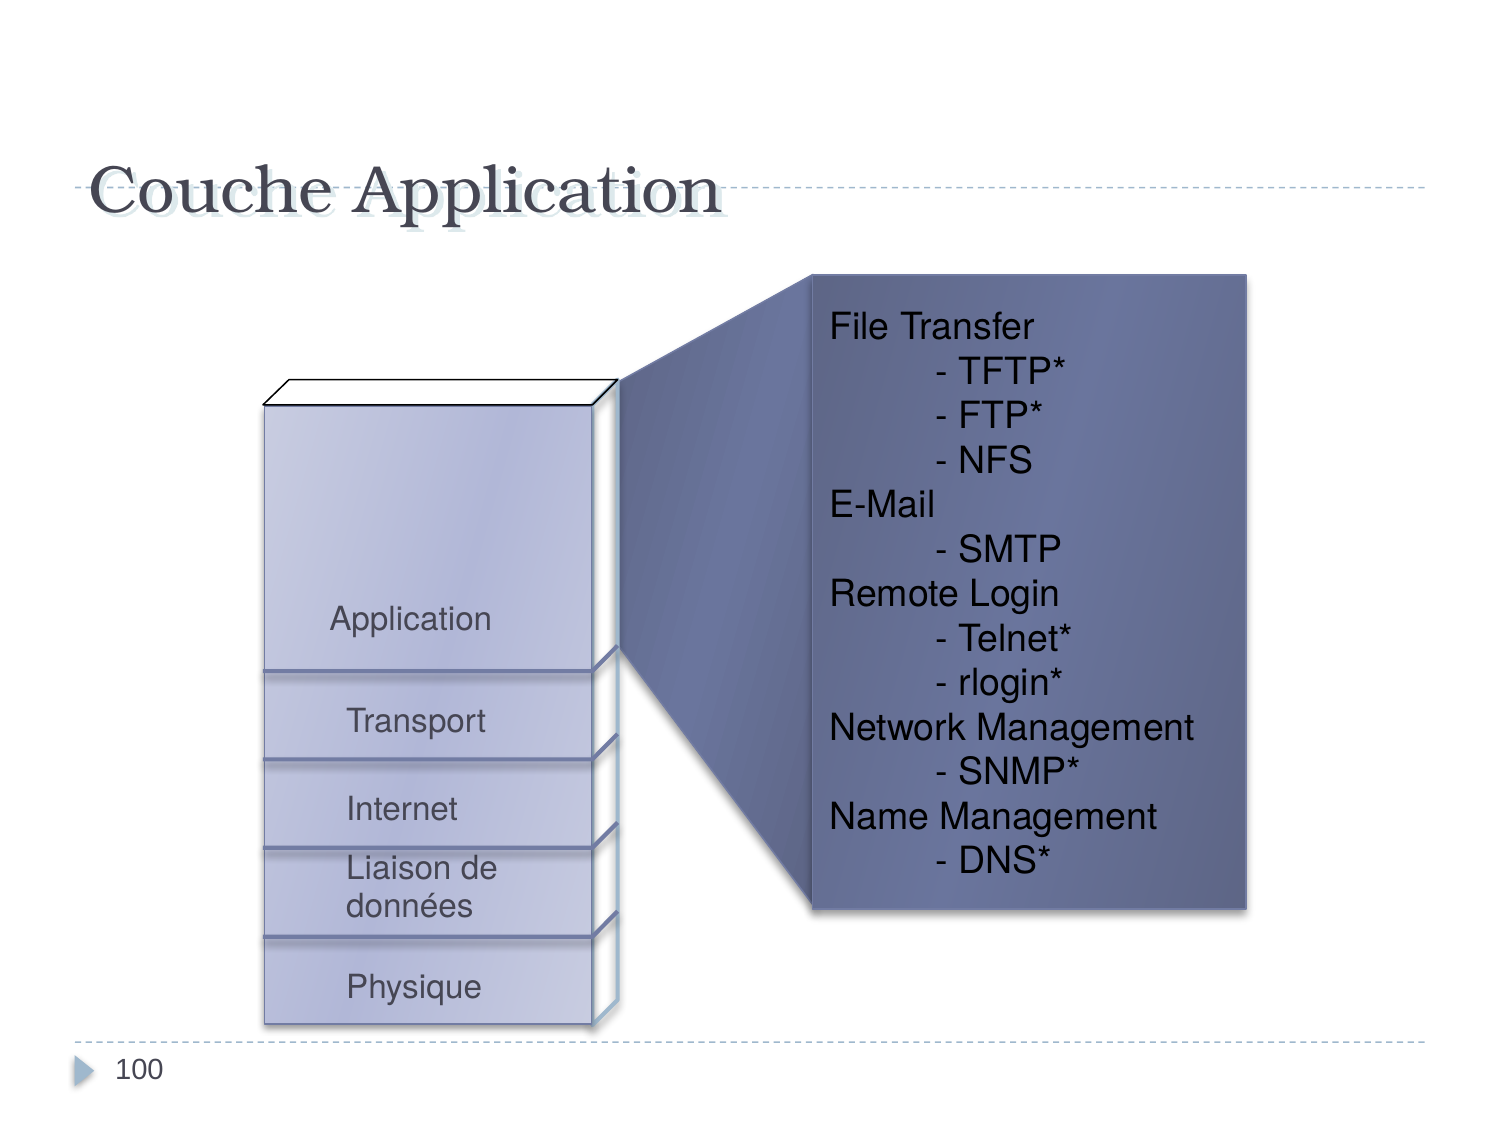

# Couche Application

File Transfer
	- TFTP*
	- FTP*
	- NFS
E-Mail
	- SMTP
Remote Login
	- Telnet*
	- rlogin*
Network Management
	- SNMP*
Name Management
	- DNS*

Application

Transport

Internet

Liaison de données

Physique
100